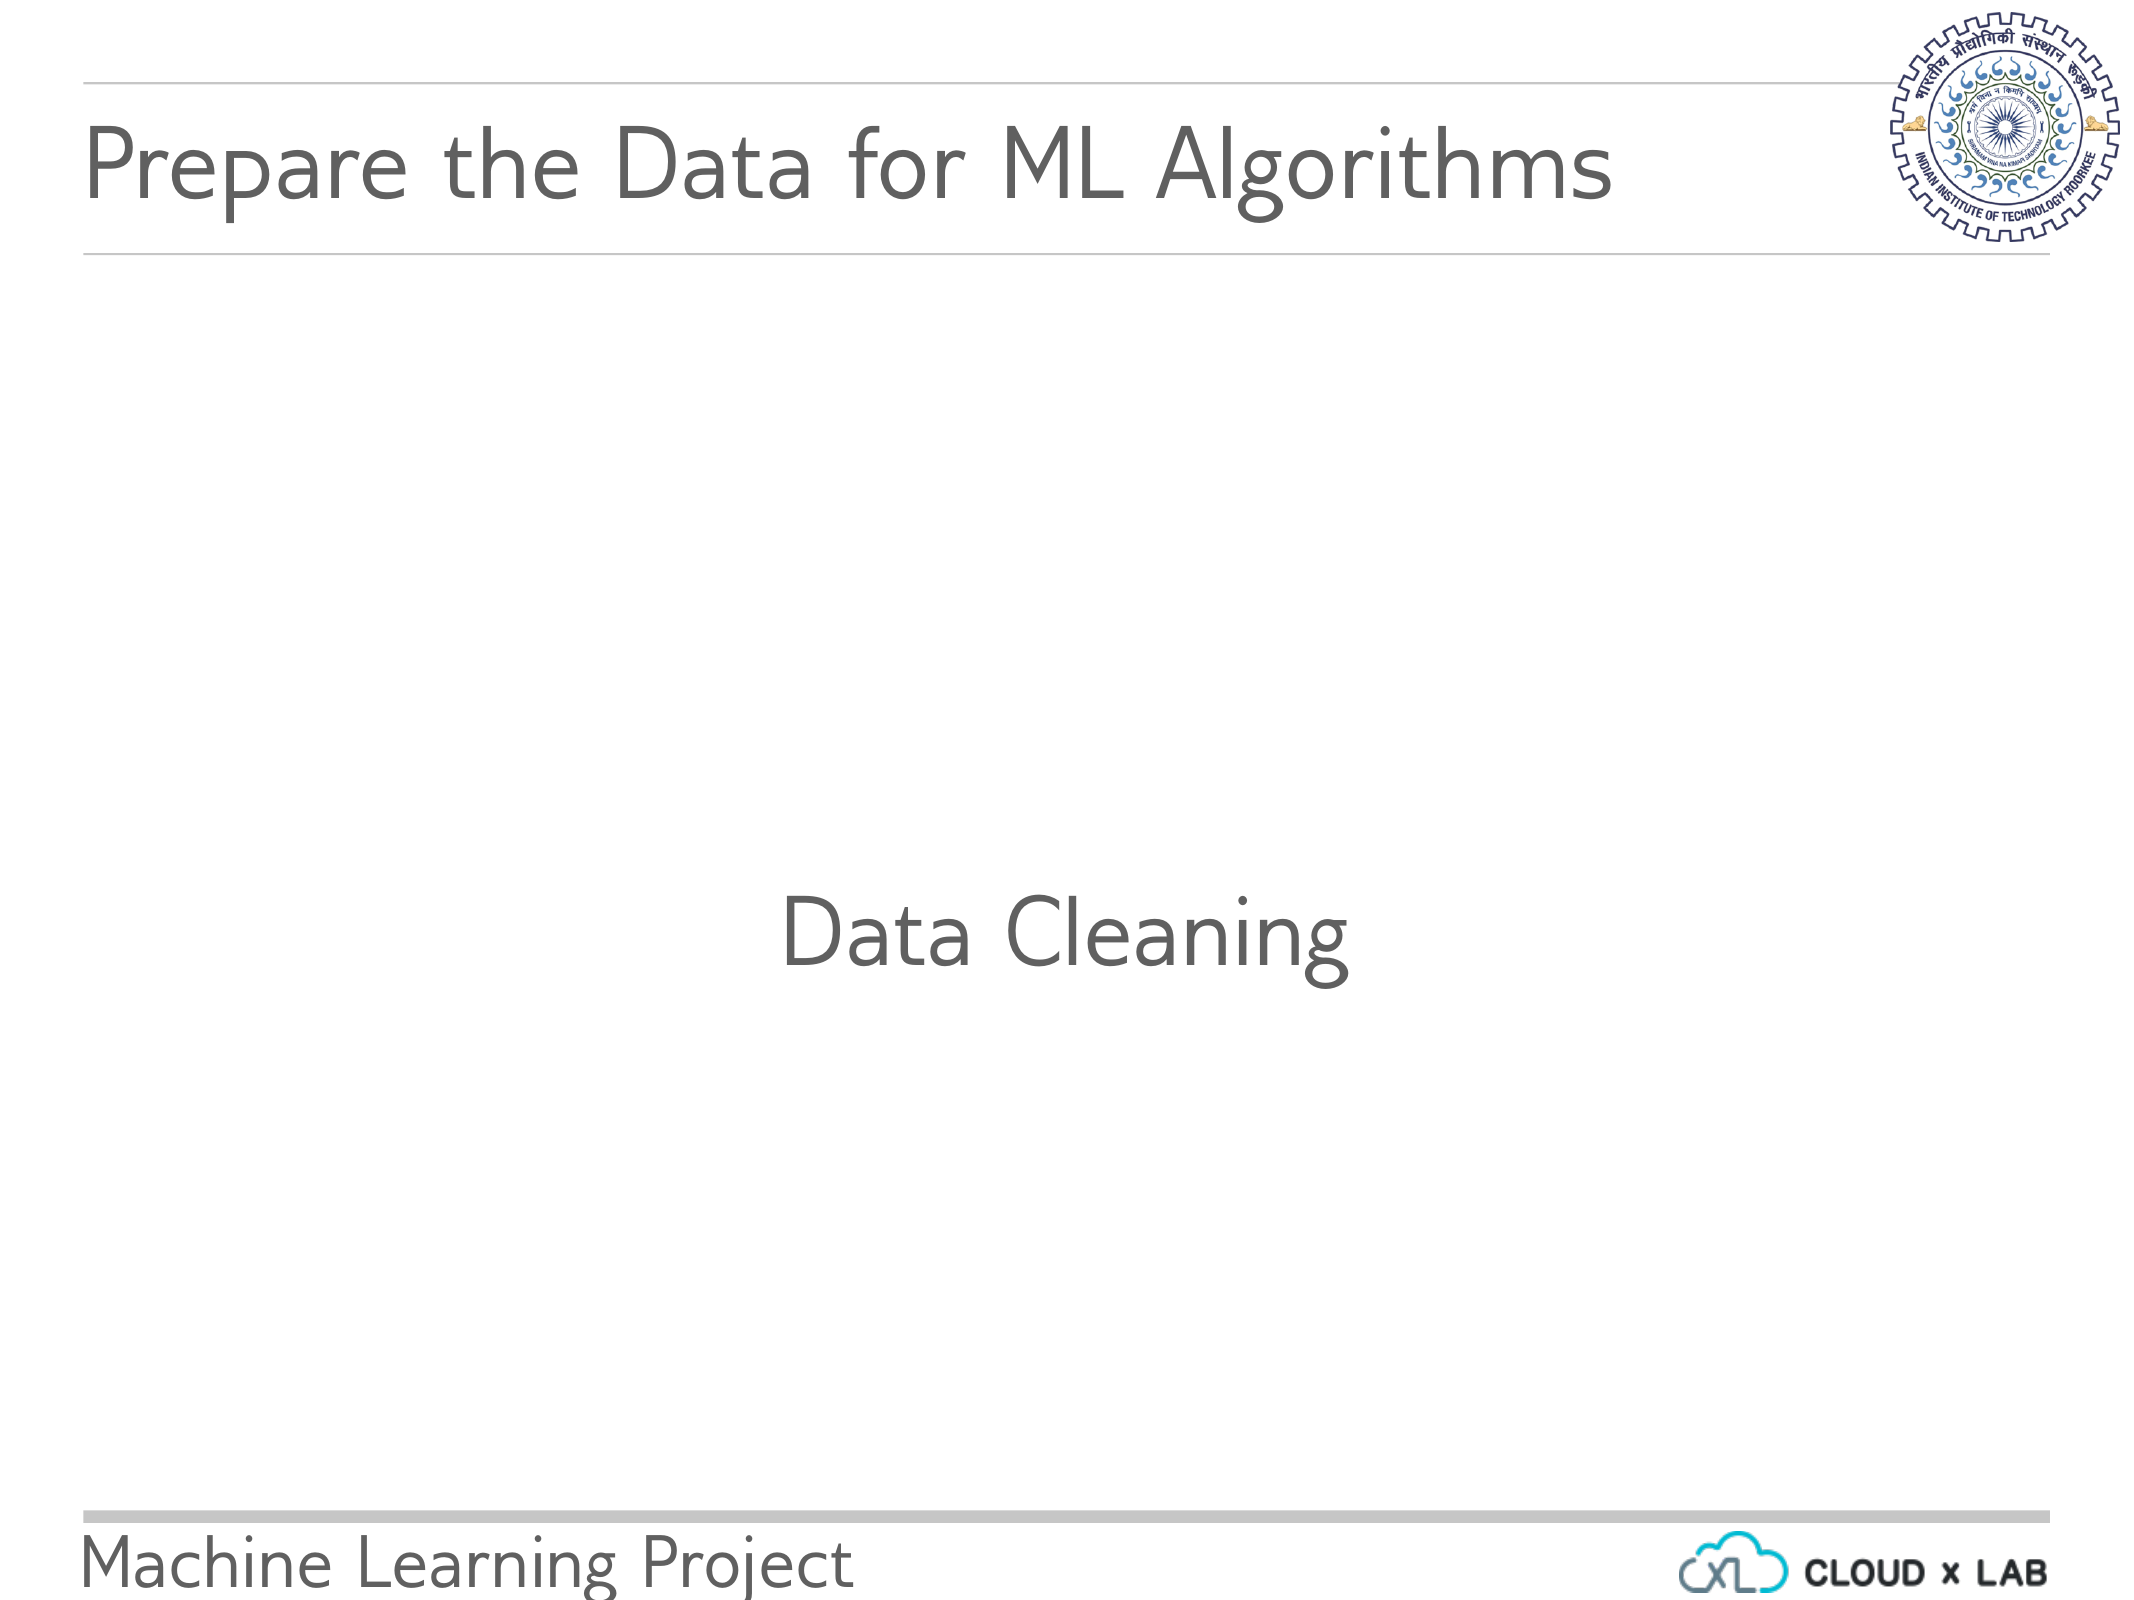

Prepare the Data for ML Algorithms
Data Cleaning